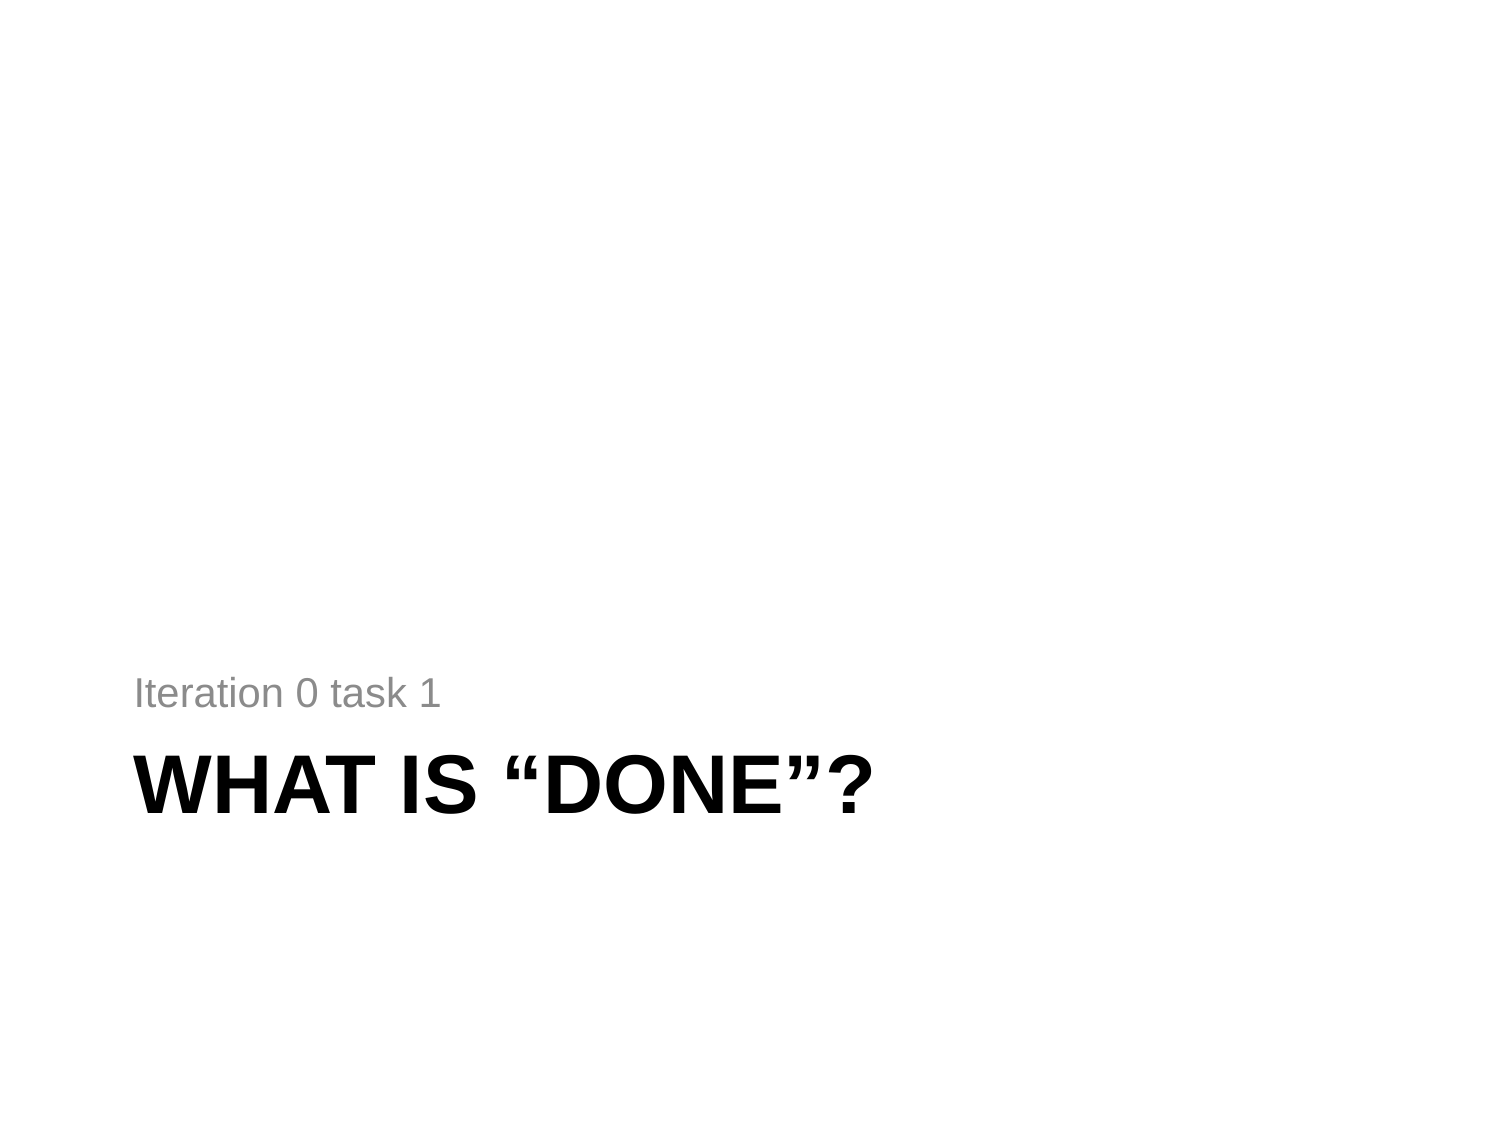

Iteration 0 task 1
# What is “done”?